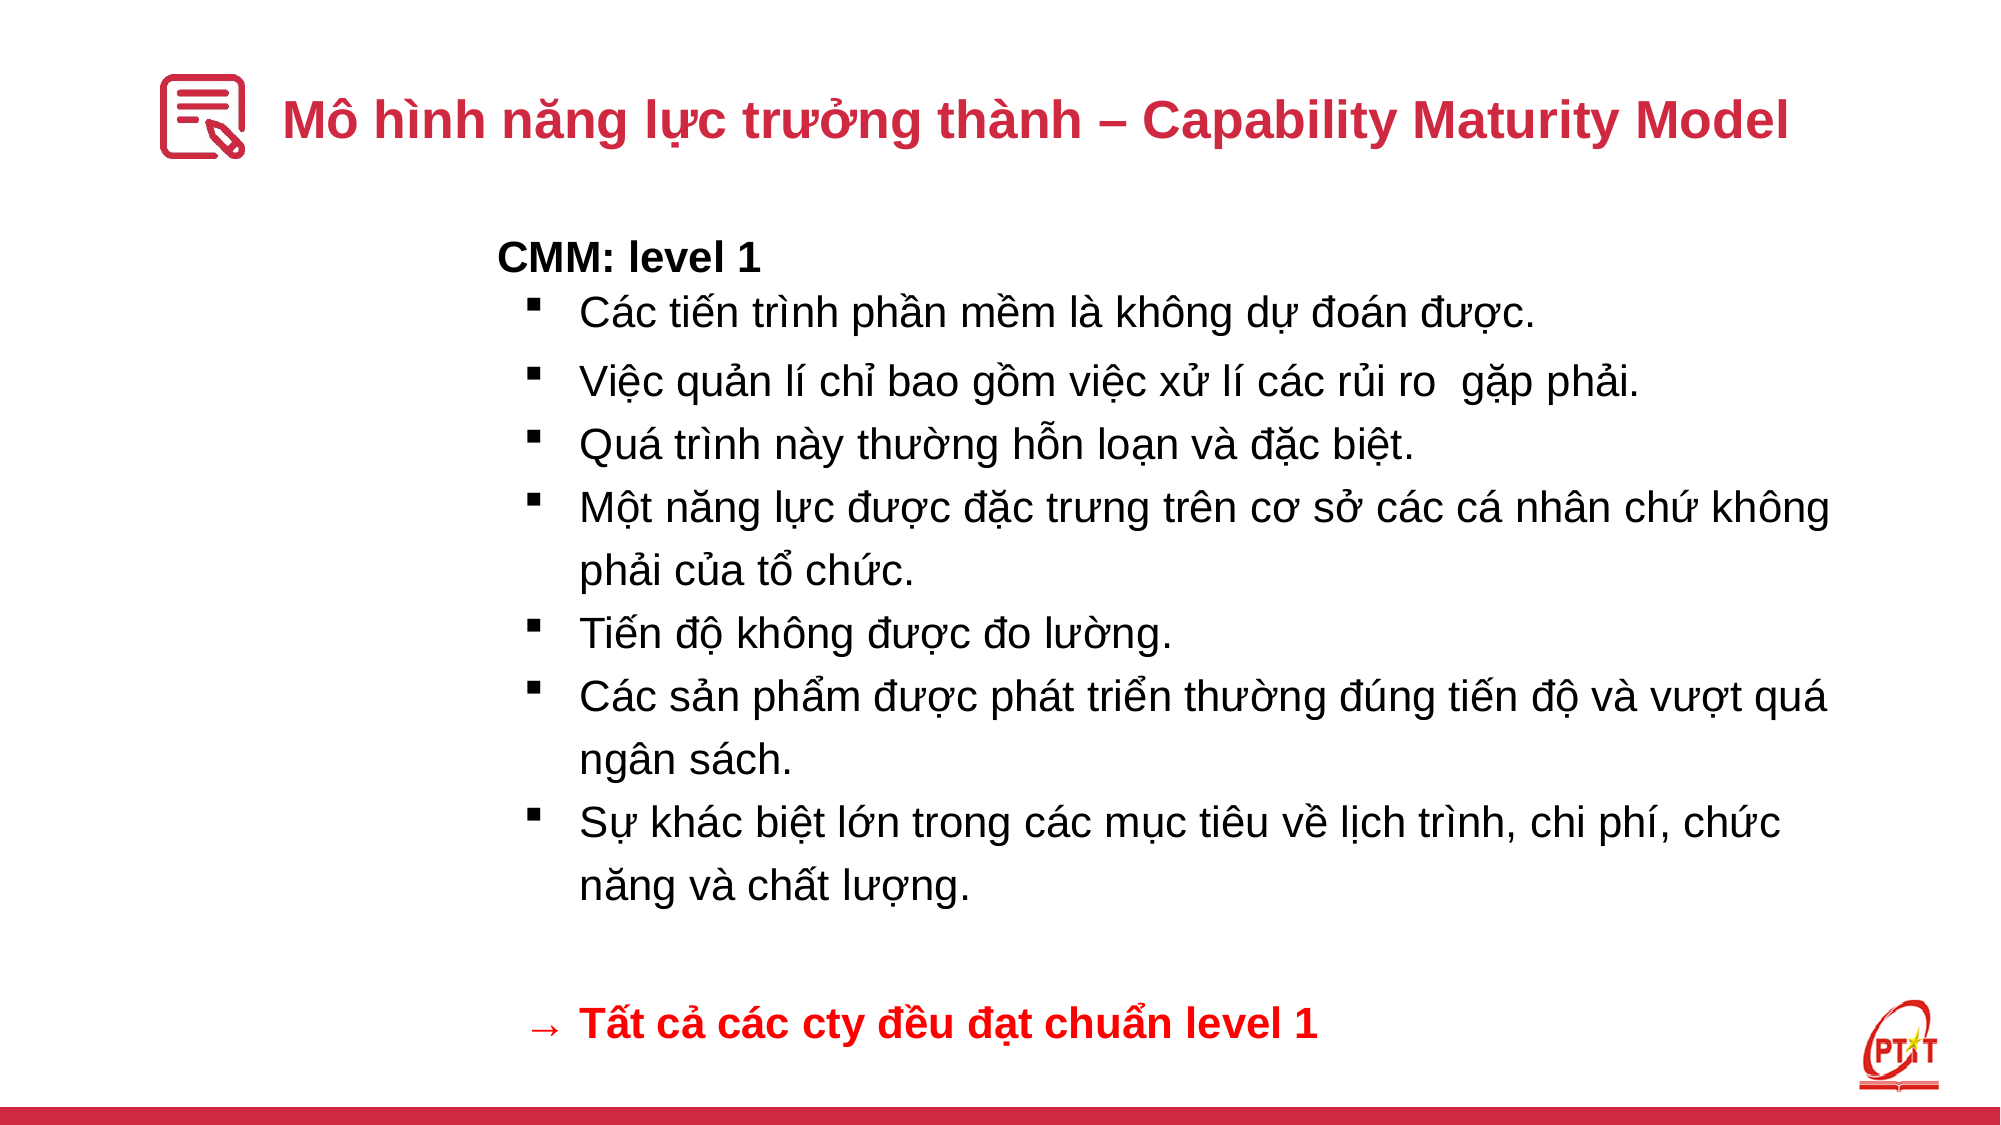

# Mô hình năng lực trưởng thành – Capability Maturity Model
CMM: level 1
Các tiến trình phần mềm là không dự đoán được.
Việc quản lí chỉ bao gồm việc xử lí các rủi ro  gặp phải.
Quá trình này thường hỗn loạn và đặc biệt.
Một năng lực được đặc trưng trên cơ sở các cá nhân chứ không phải của tổ chức.
Tiến độ không được đo lường.
Các sản phẩm được phát triển thường đúng tiến độ và vượt quá ngân sách.
Sự khác biệt lớn trong các mục tiêu về lịch trình, chi phí, chức năng và chất lượng.

→ Tất cả các cty đều đạt chuẩn level 1